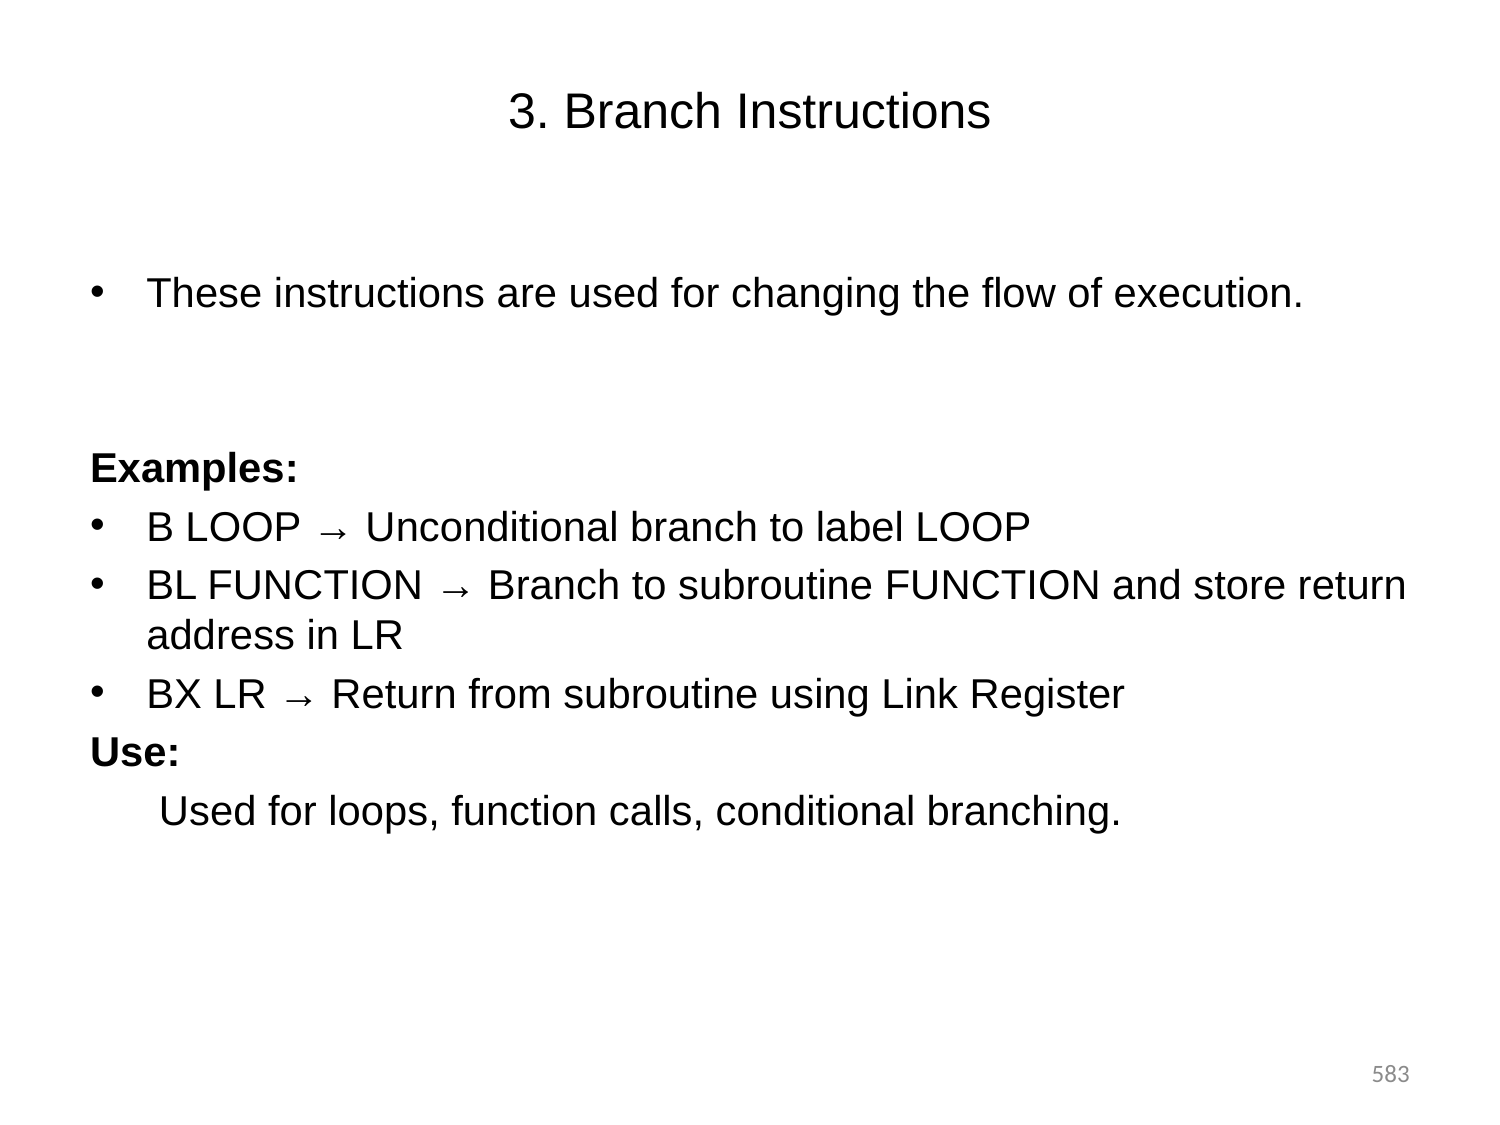

# 3. Branch Instructions

These instructions are used for changing the flow of execution.

Examples:
B LOOP → Unconditional branch to label LOOP
BL FUNCTION → Branch to subroutine FUNCTION and store return address in LR
BX LR → Return from subroutine using Link Register
Use:
      Used for loops, function calls, conditional branching.

583